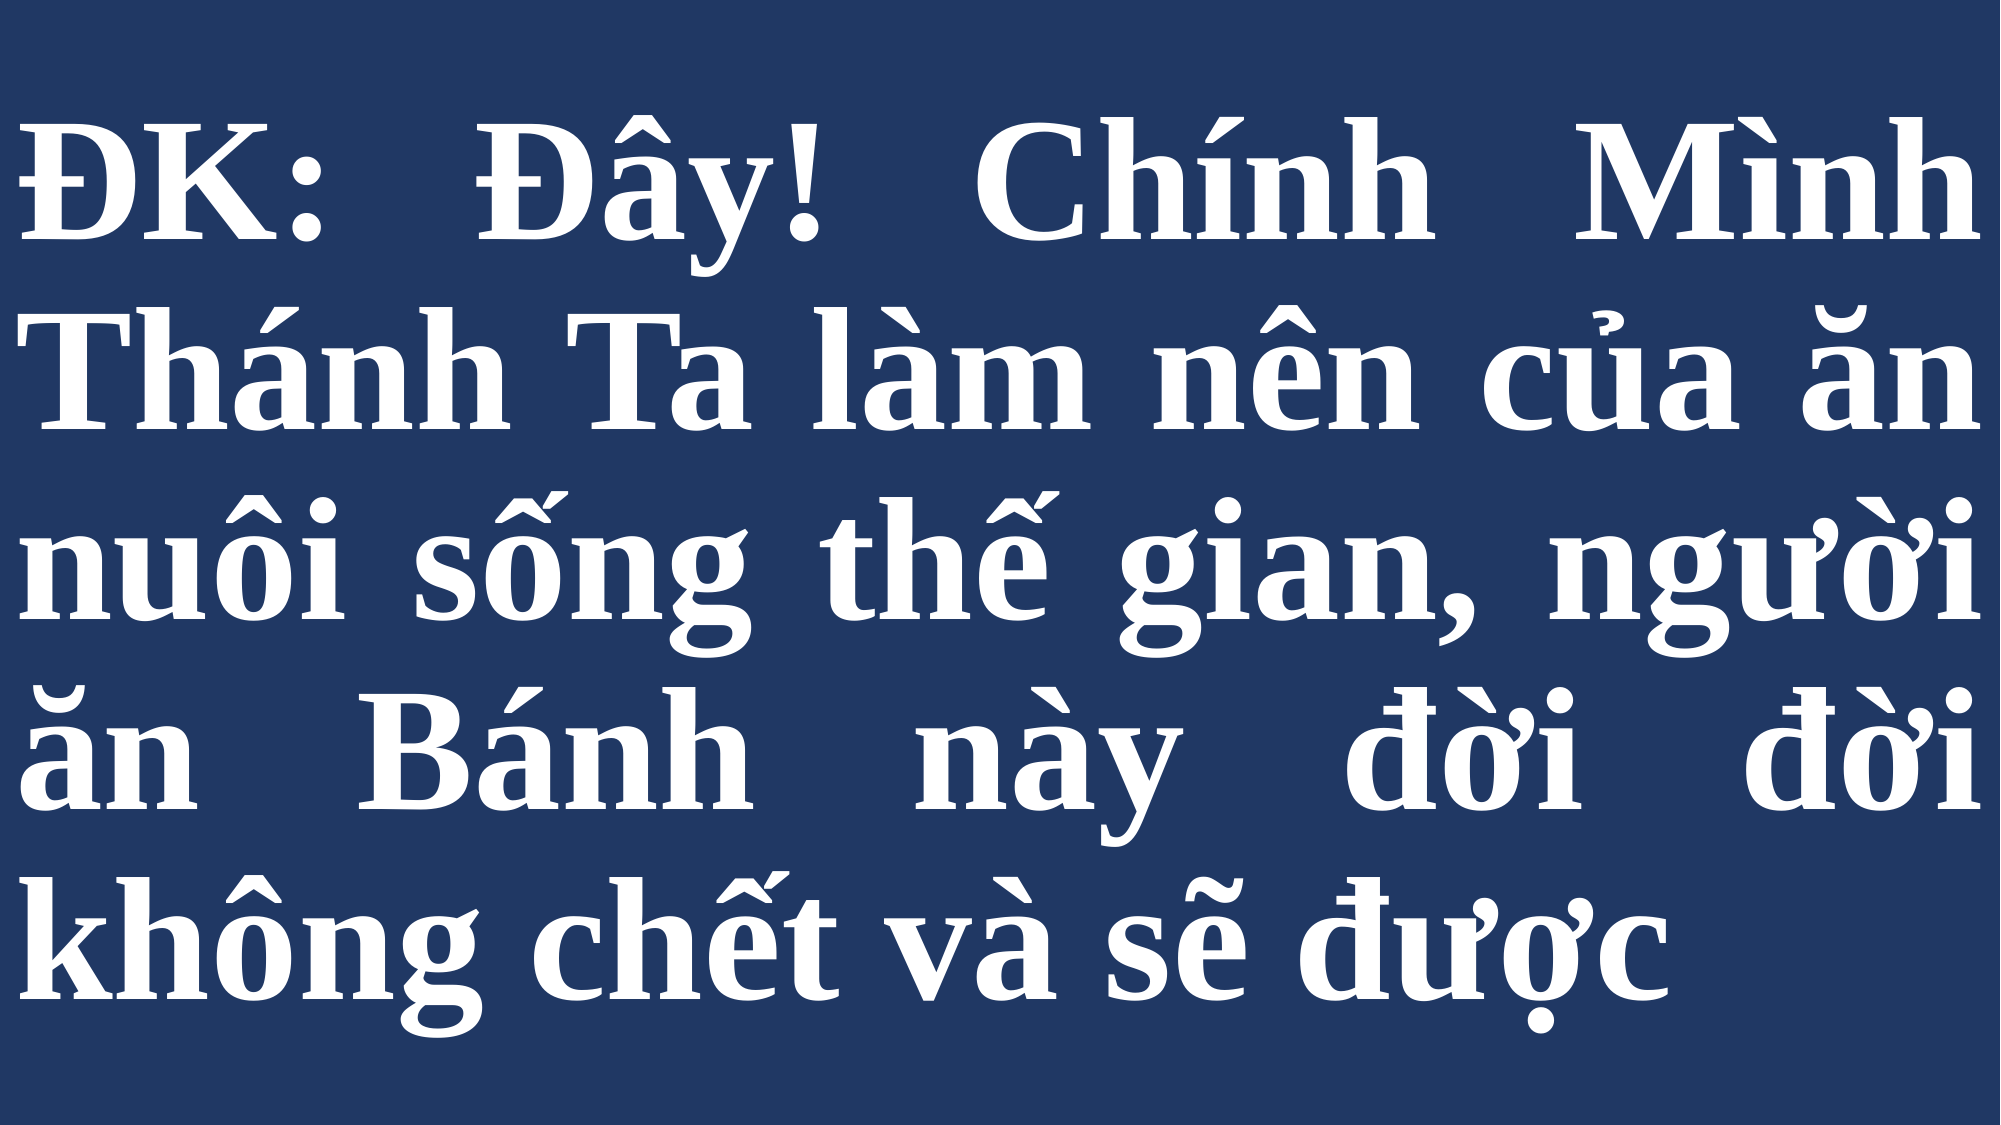

# ÐK: Ðây! Chính Mình Thánh Ta làm nên của ăn nuôi sống thế gian, người ăn Bánh này đời đời không chết và sẽ được